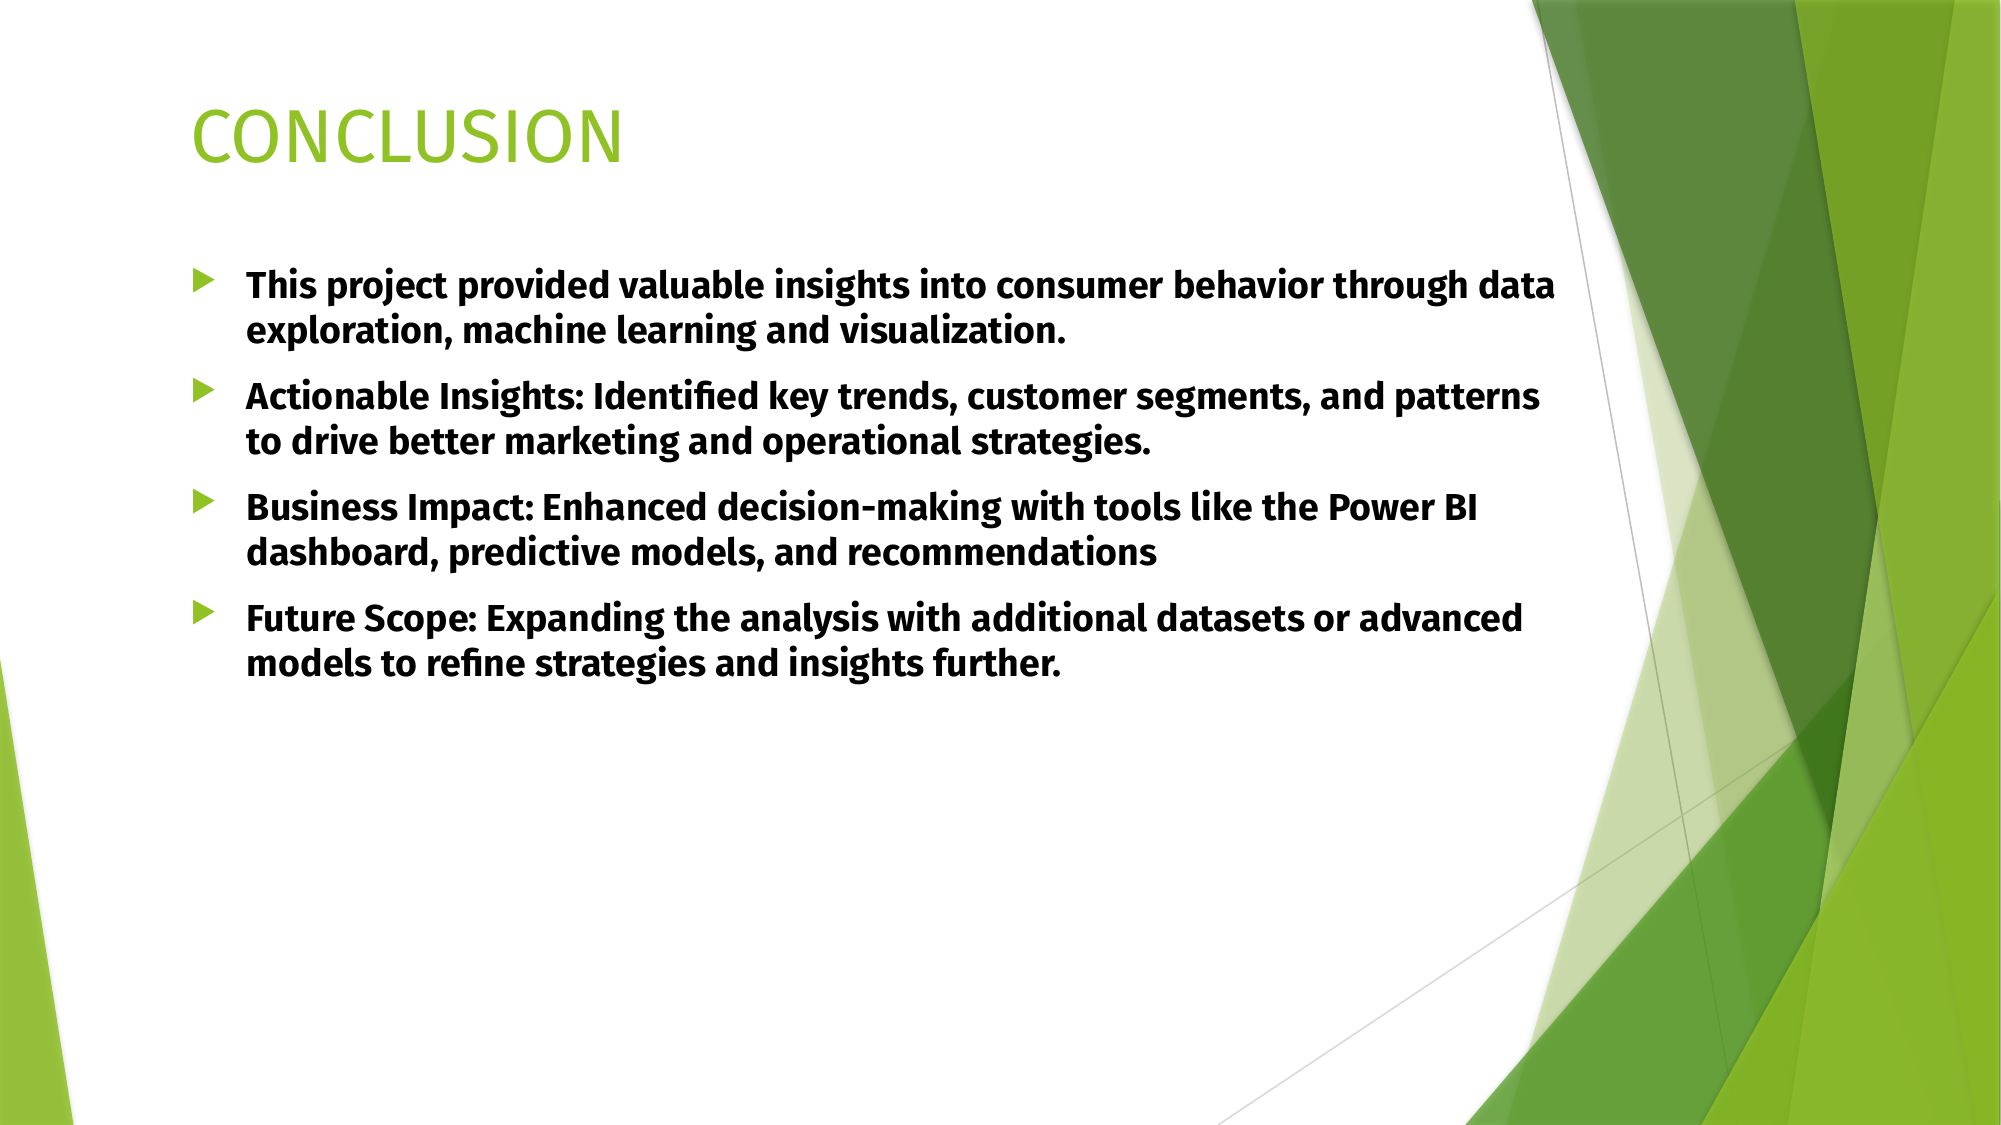

# CONCLUSION
This project provided valuable insights into consumer behavior through data exploration, machine learning and visualization.
Actionable Insights: Identified key trends, customer segments, and patterns to drive better marketing and operational strategies.
Business Impact: Enhanced decision-making with tools like the Power BI dashboard, predictive models, and recommendations
Future Scope: Expanding the analysis with additional datasets or advanced models to refine strategies and insights further.